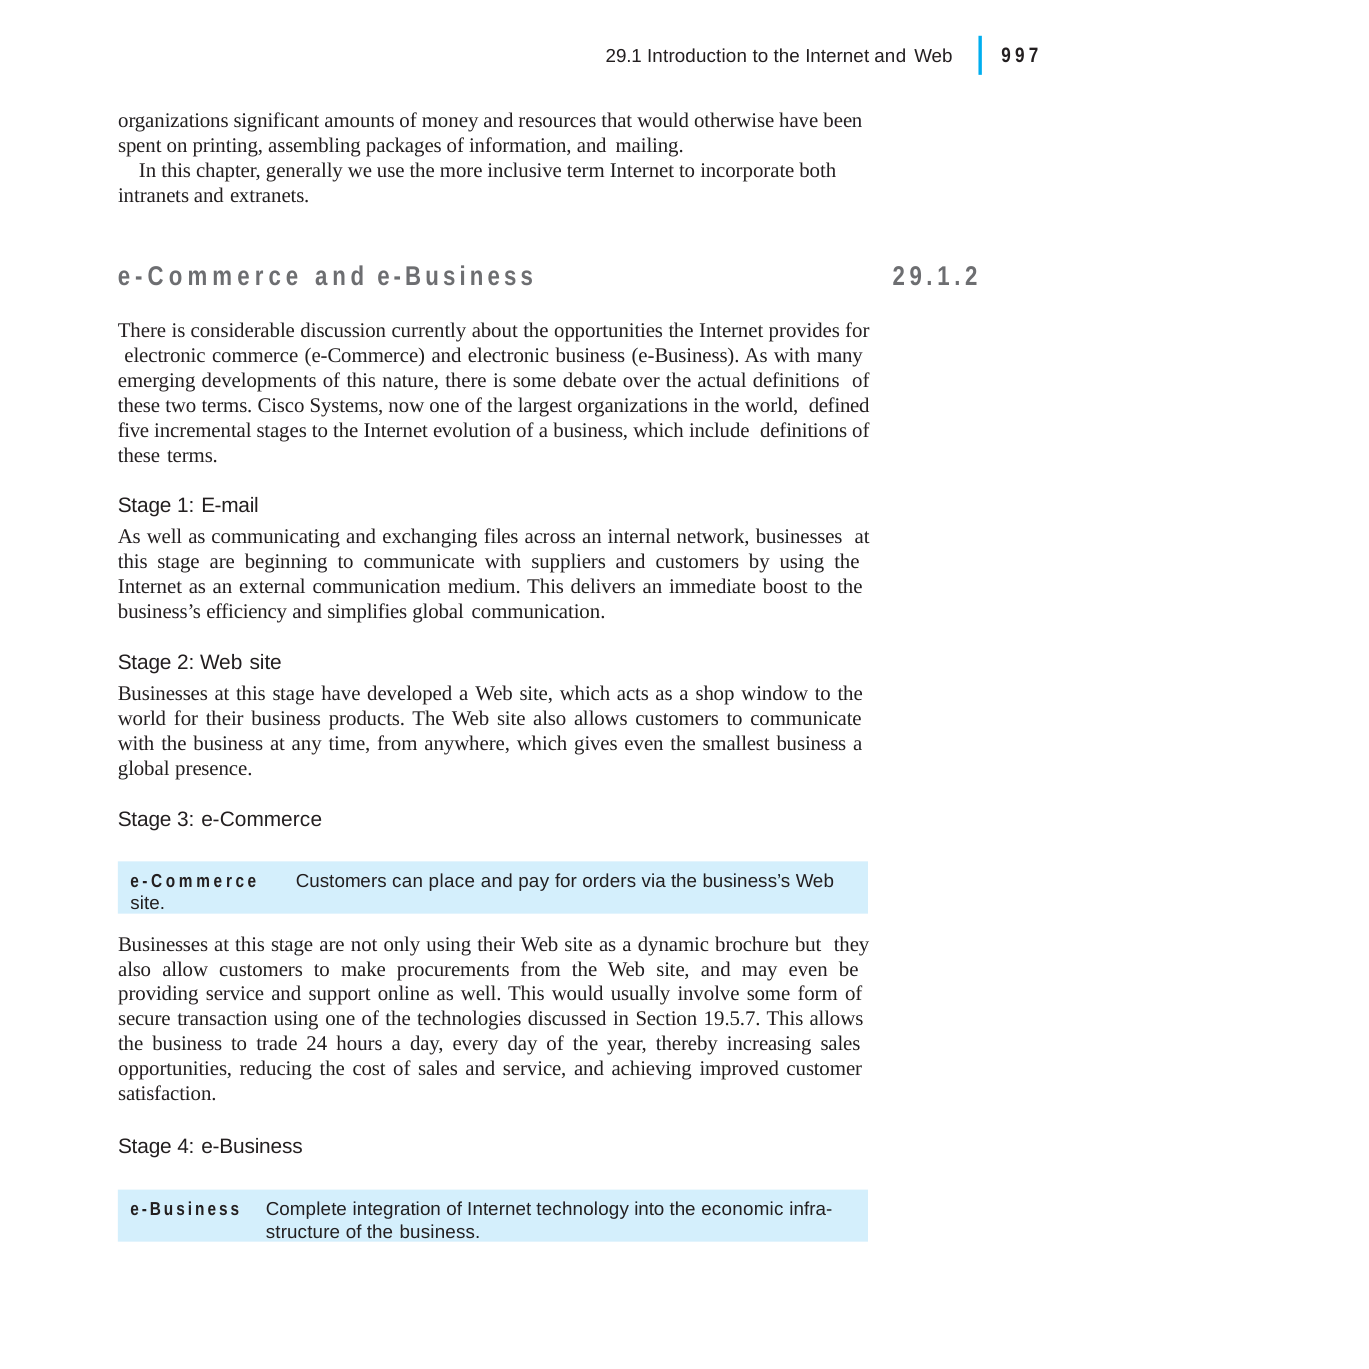

|
997
29.1 Introduction to the Internet and Web
organizations significant amounts of money and resources that would otherwise have been  spent on printing, assembling packages of information, and mailing.
In this chapter, generally we use the more inclusive term Internet to incorporate both  intranets and extranets.
e-Commerce and e-Business
There is considerable discussion currently about the opportunities the Internet provides for  electronic commerce (e-Commerce) and electronic business (e-Business). As with many  emerging developments of this nature, there is some debate over the actual definitions  of these two terms. Cisco Systems, now one of the largest organizations in the world,  defined five incremental stages to the Internet evolution of a business, which include  definitions of these terms.
29.1.2
Stage 1: E-mail
As well as communicating and exchanging files across an internal network, businesses  at this stage are beginning to communicate with suppliers and customers by using the  Internet as an external communication medium. This delivers an immediate boost to the  business’s efficiency and simplifies global communication.

Stage 2: Web site
Businesses at this stage have developed a Web site, which acts as a shop window to the  world for their business products. The Web site also allows customers to communicate  with the business at any time, from anywhere, which gives even the smallest business a  global presence.

Stage 3: e-Commerce
e-Commerce	Customers can place and pay for orders via the business’s Web site.
Businesses at this stage are not only using their Web site as a dynamic brochure but  they also allow customers to make procurements from the Web site, and may even be  providing service and support online as well. This would usually involve some form of  secure transaction using one of the technologies discussed in Section 19.5.7. This allows  the business to trade 24 hours a day, every day of the year, thereby increasing sales  opportunities, reducing the cost of sales and service, and achieving improved customer  satisfaction.

Stage 4: e-Business
e-Business	Complete integration of Internet technology into the economic infra-  structure of the business.